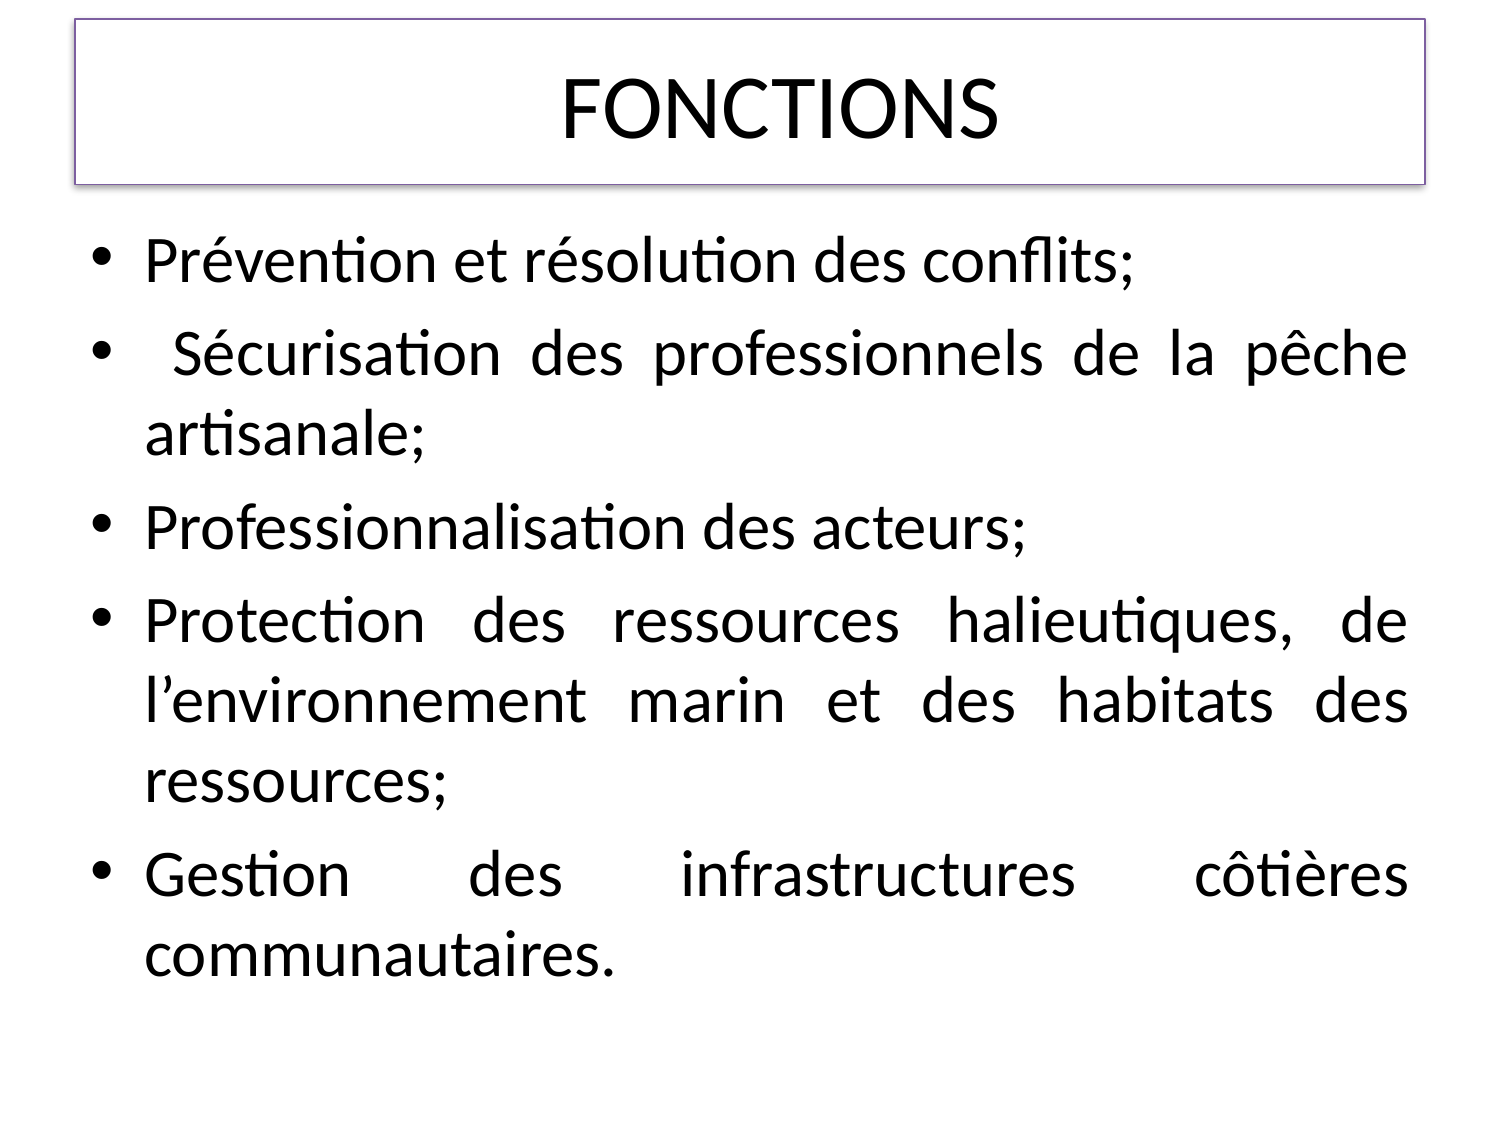

# FONCTIONS
Prévention et résolution des conflits;
 Sécurisation des professionnels de la pêche artisanale;
Professionnalisation des acteurs;
Protection des ressources halieutiques, de l’environnement marin et des habitats des ressources;
Gestion des infrastructures côtières communautaires.